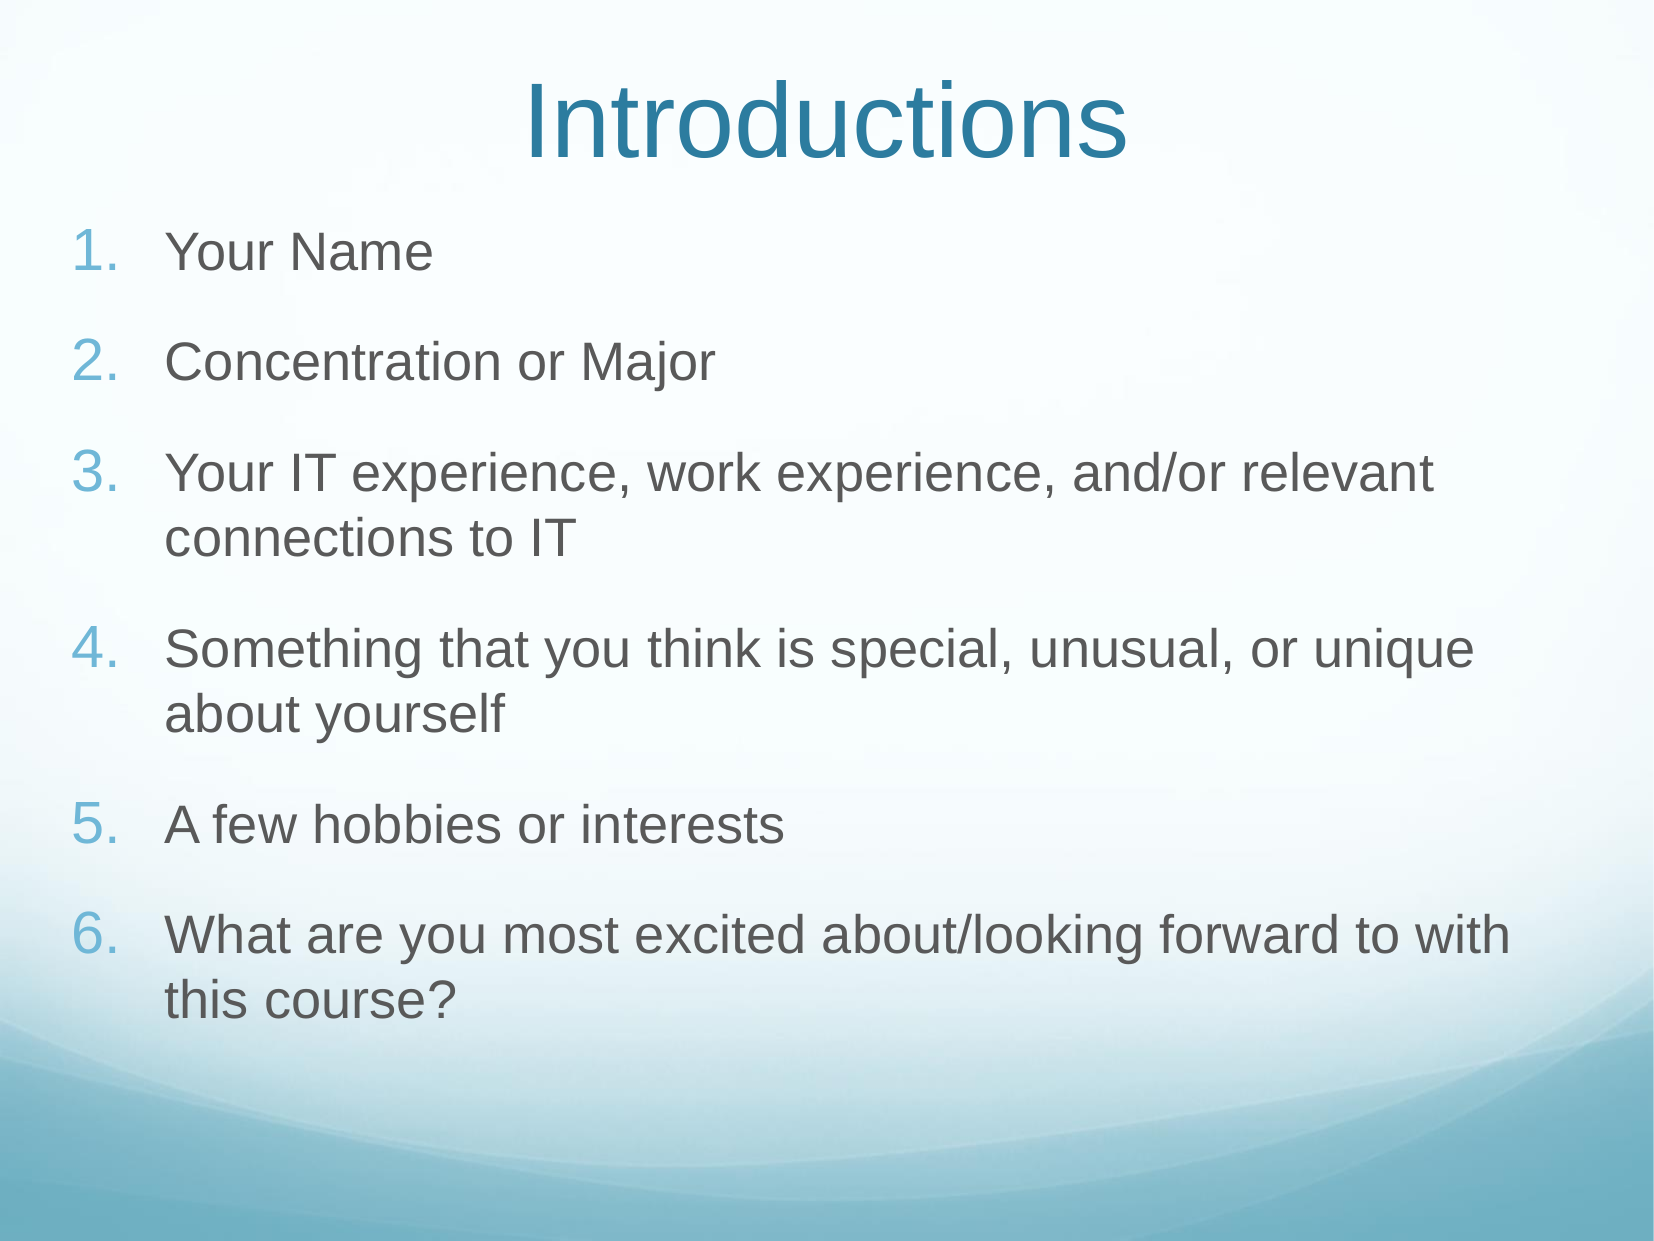

# Introductions
Your Name
Concentration or Major
Your IT experience, work experience, and/or relevant connections to IT
Something that you think is special, unusual, or unique about yourself
A few hobbies or interests
What are you most excited about/looking forward to with this course?